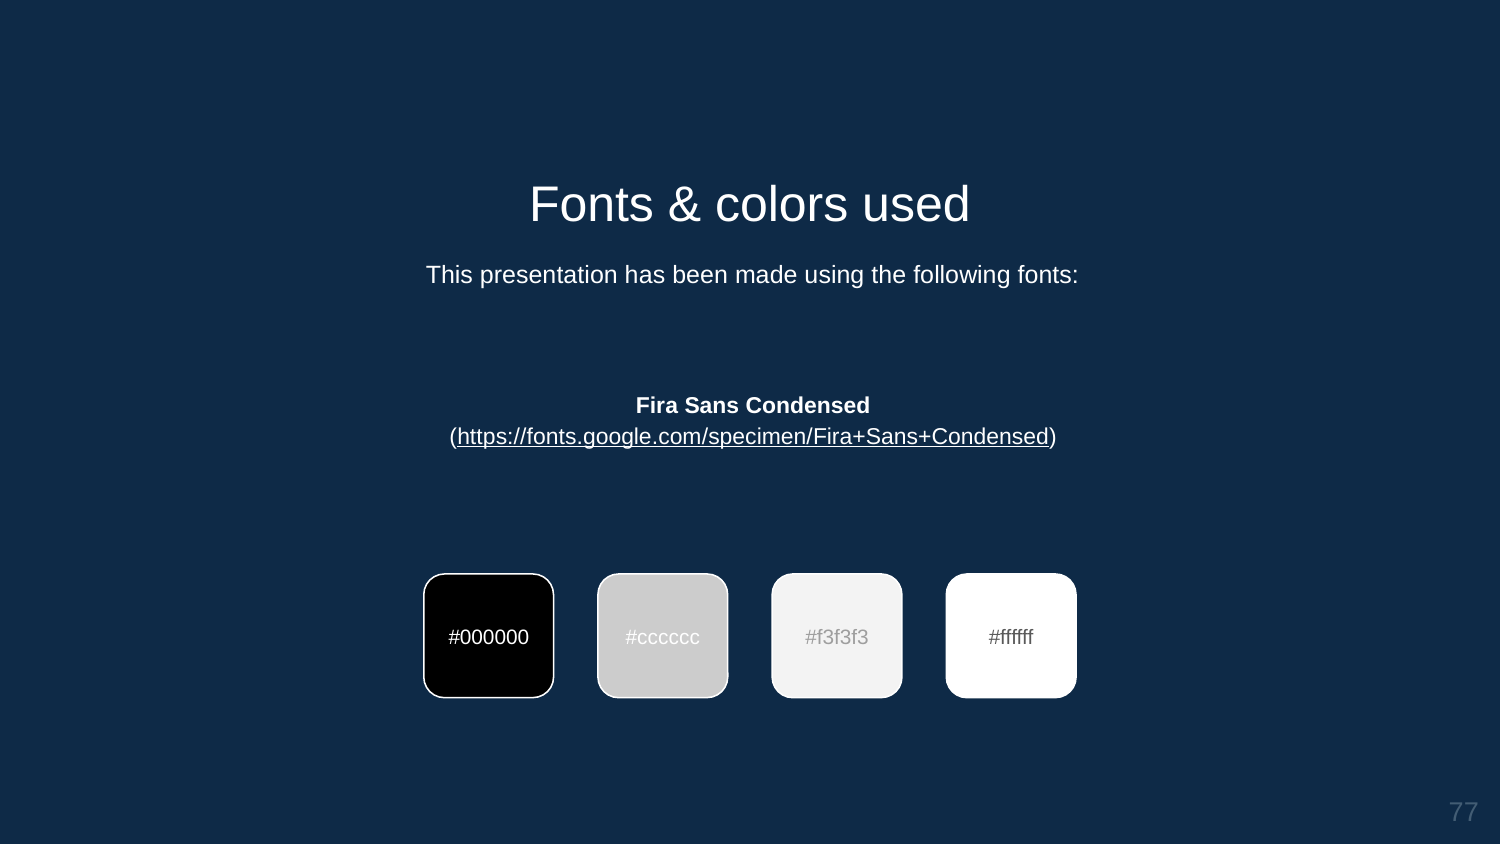

Fonts & colors used
This presentation has been made using the following fonts:

Fira Sans Condensed
(https://fonts.google.com/specimen/Fira+Sans+Condensed)

#000000
#cccccc
#f3f3f3
#ffffff
77